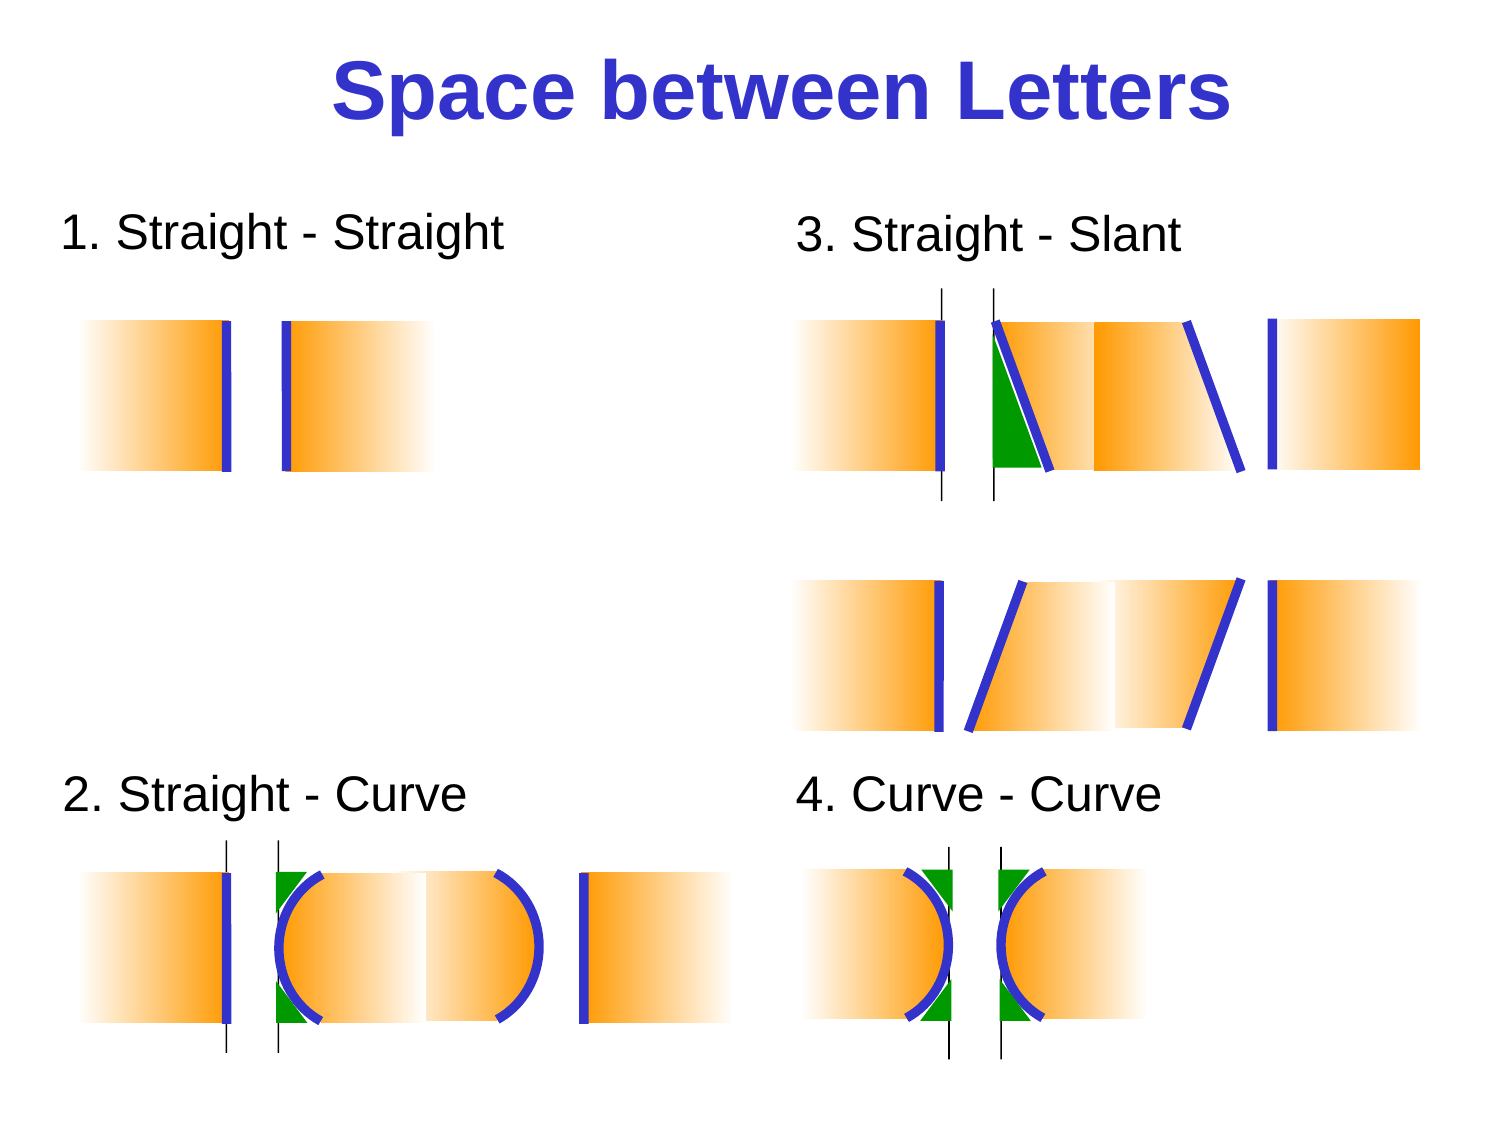

Space between Letters
1. Straight - Straight
3. Straight - Slant

2. Straight - Curve
4. Curve - Curve